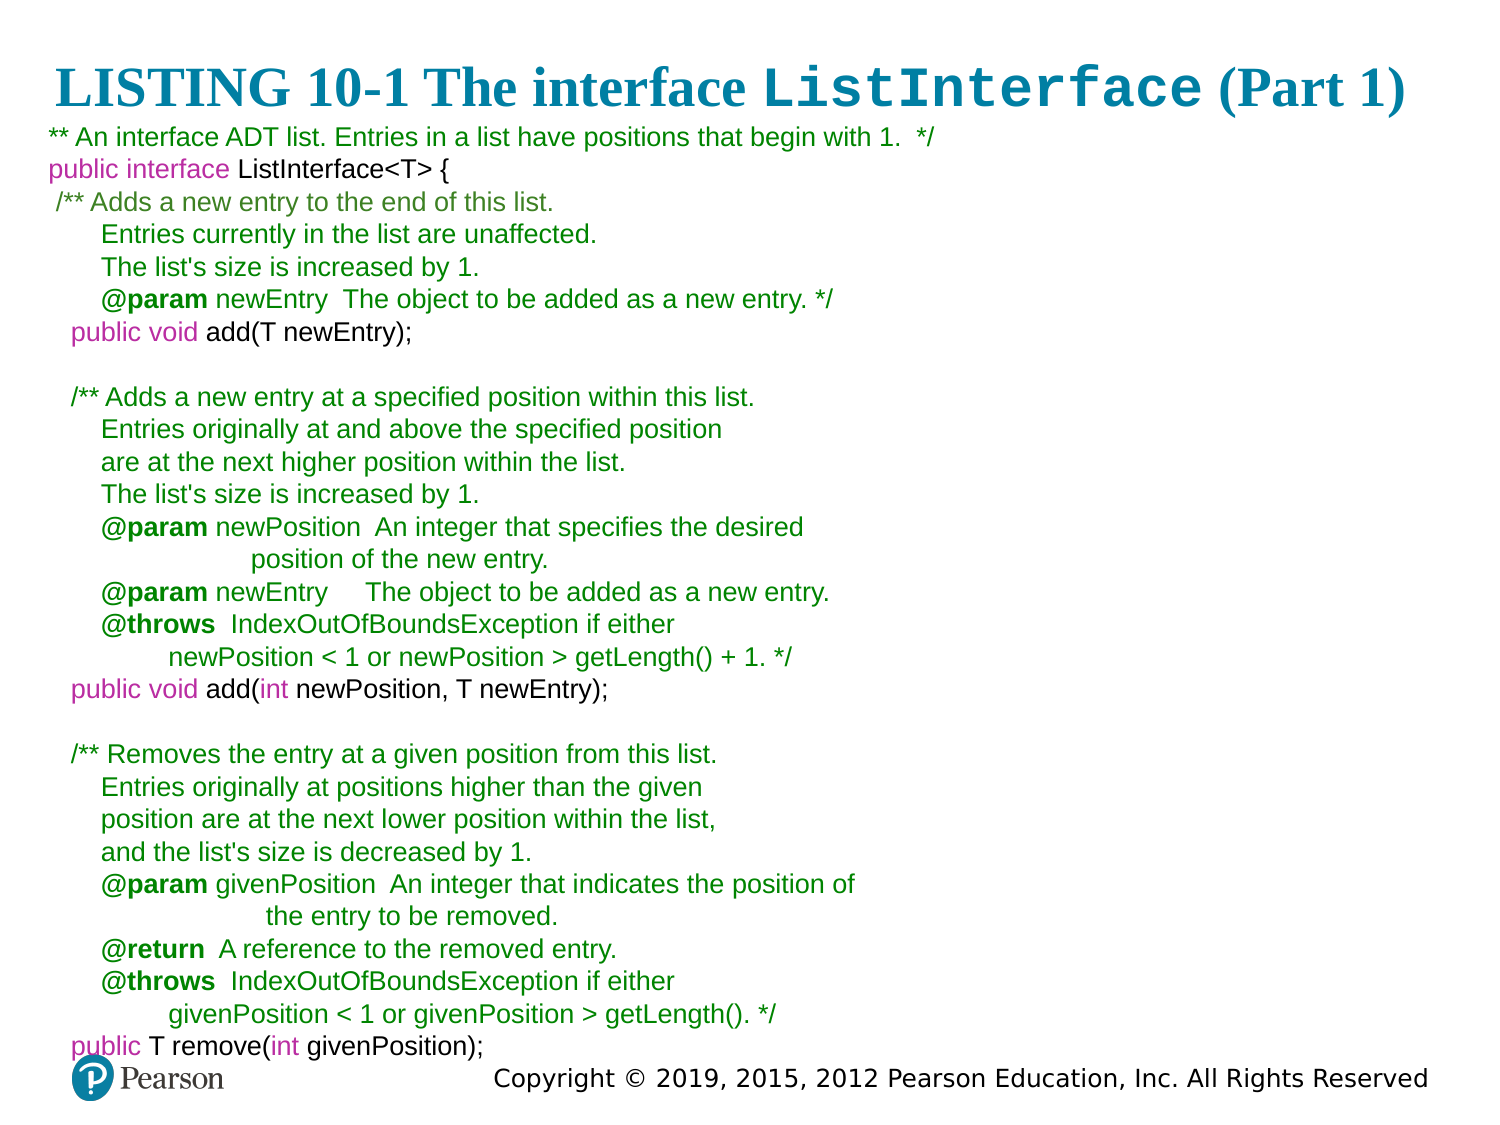

# LISTING 10-1 The interface ListInterface (Part 1)
** An interface ADT list. Entries in a list have positions that begin with 1.  */
public interface ListInterface<T> {
 /** Adds a new entry to the end of this list.
       Entries currently in the list are unaffected.
       The list's size is increased by 1.
       @param newEntry  The object to be added as a new entry. */
   public void add(T newEntry);

   /** Adds a new entry at a specified position within this list.
       Entries originally at and above the specified position
       are at the next higher position within the list.
       The list's size is increased by 1.
       @param newPosition  An integer that specifies the desired
                           position of the new entry.
       @param newEntry     The object to be added as a new entry.
       @throws  IndexOutOfBoundsException if either
                newPosition < 1 or newPosition > getLength() + 1. */
   public void add(int newPosition, T newEntry);

   /** Removes the entry at a given position from this list.
       Entries originally at positions higher than the given
       position are at the next lower position within the list,
       and the list's size is decreased by 1.
       @param givenPosition  An integer that indicates the position of
                             the entry to be removed.
       @return  A reference to the removed entry.
       @throws  IndexOutOfBoundsException if either
                givenPosition < 1 or givenPosition > getLength(). */
   public T remove(int givenPosition);